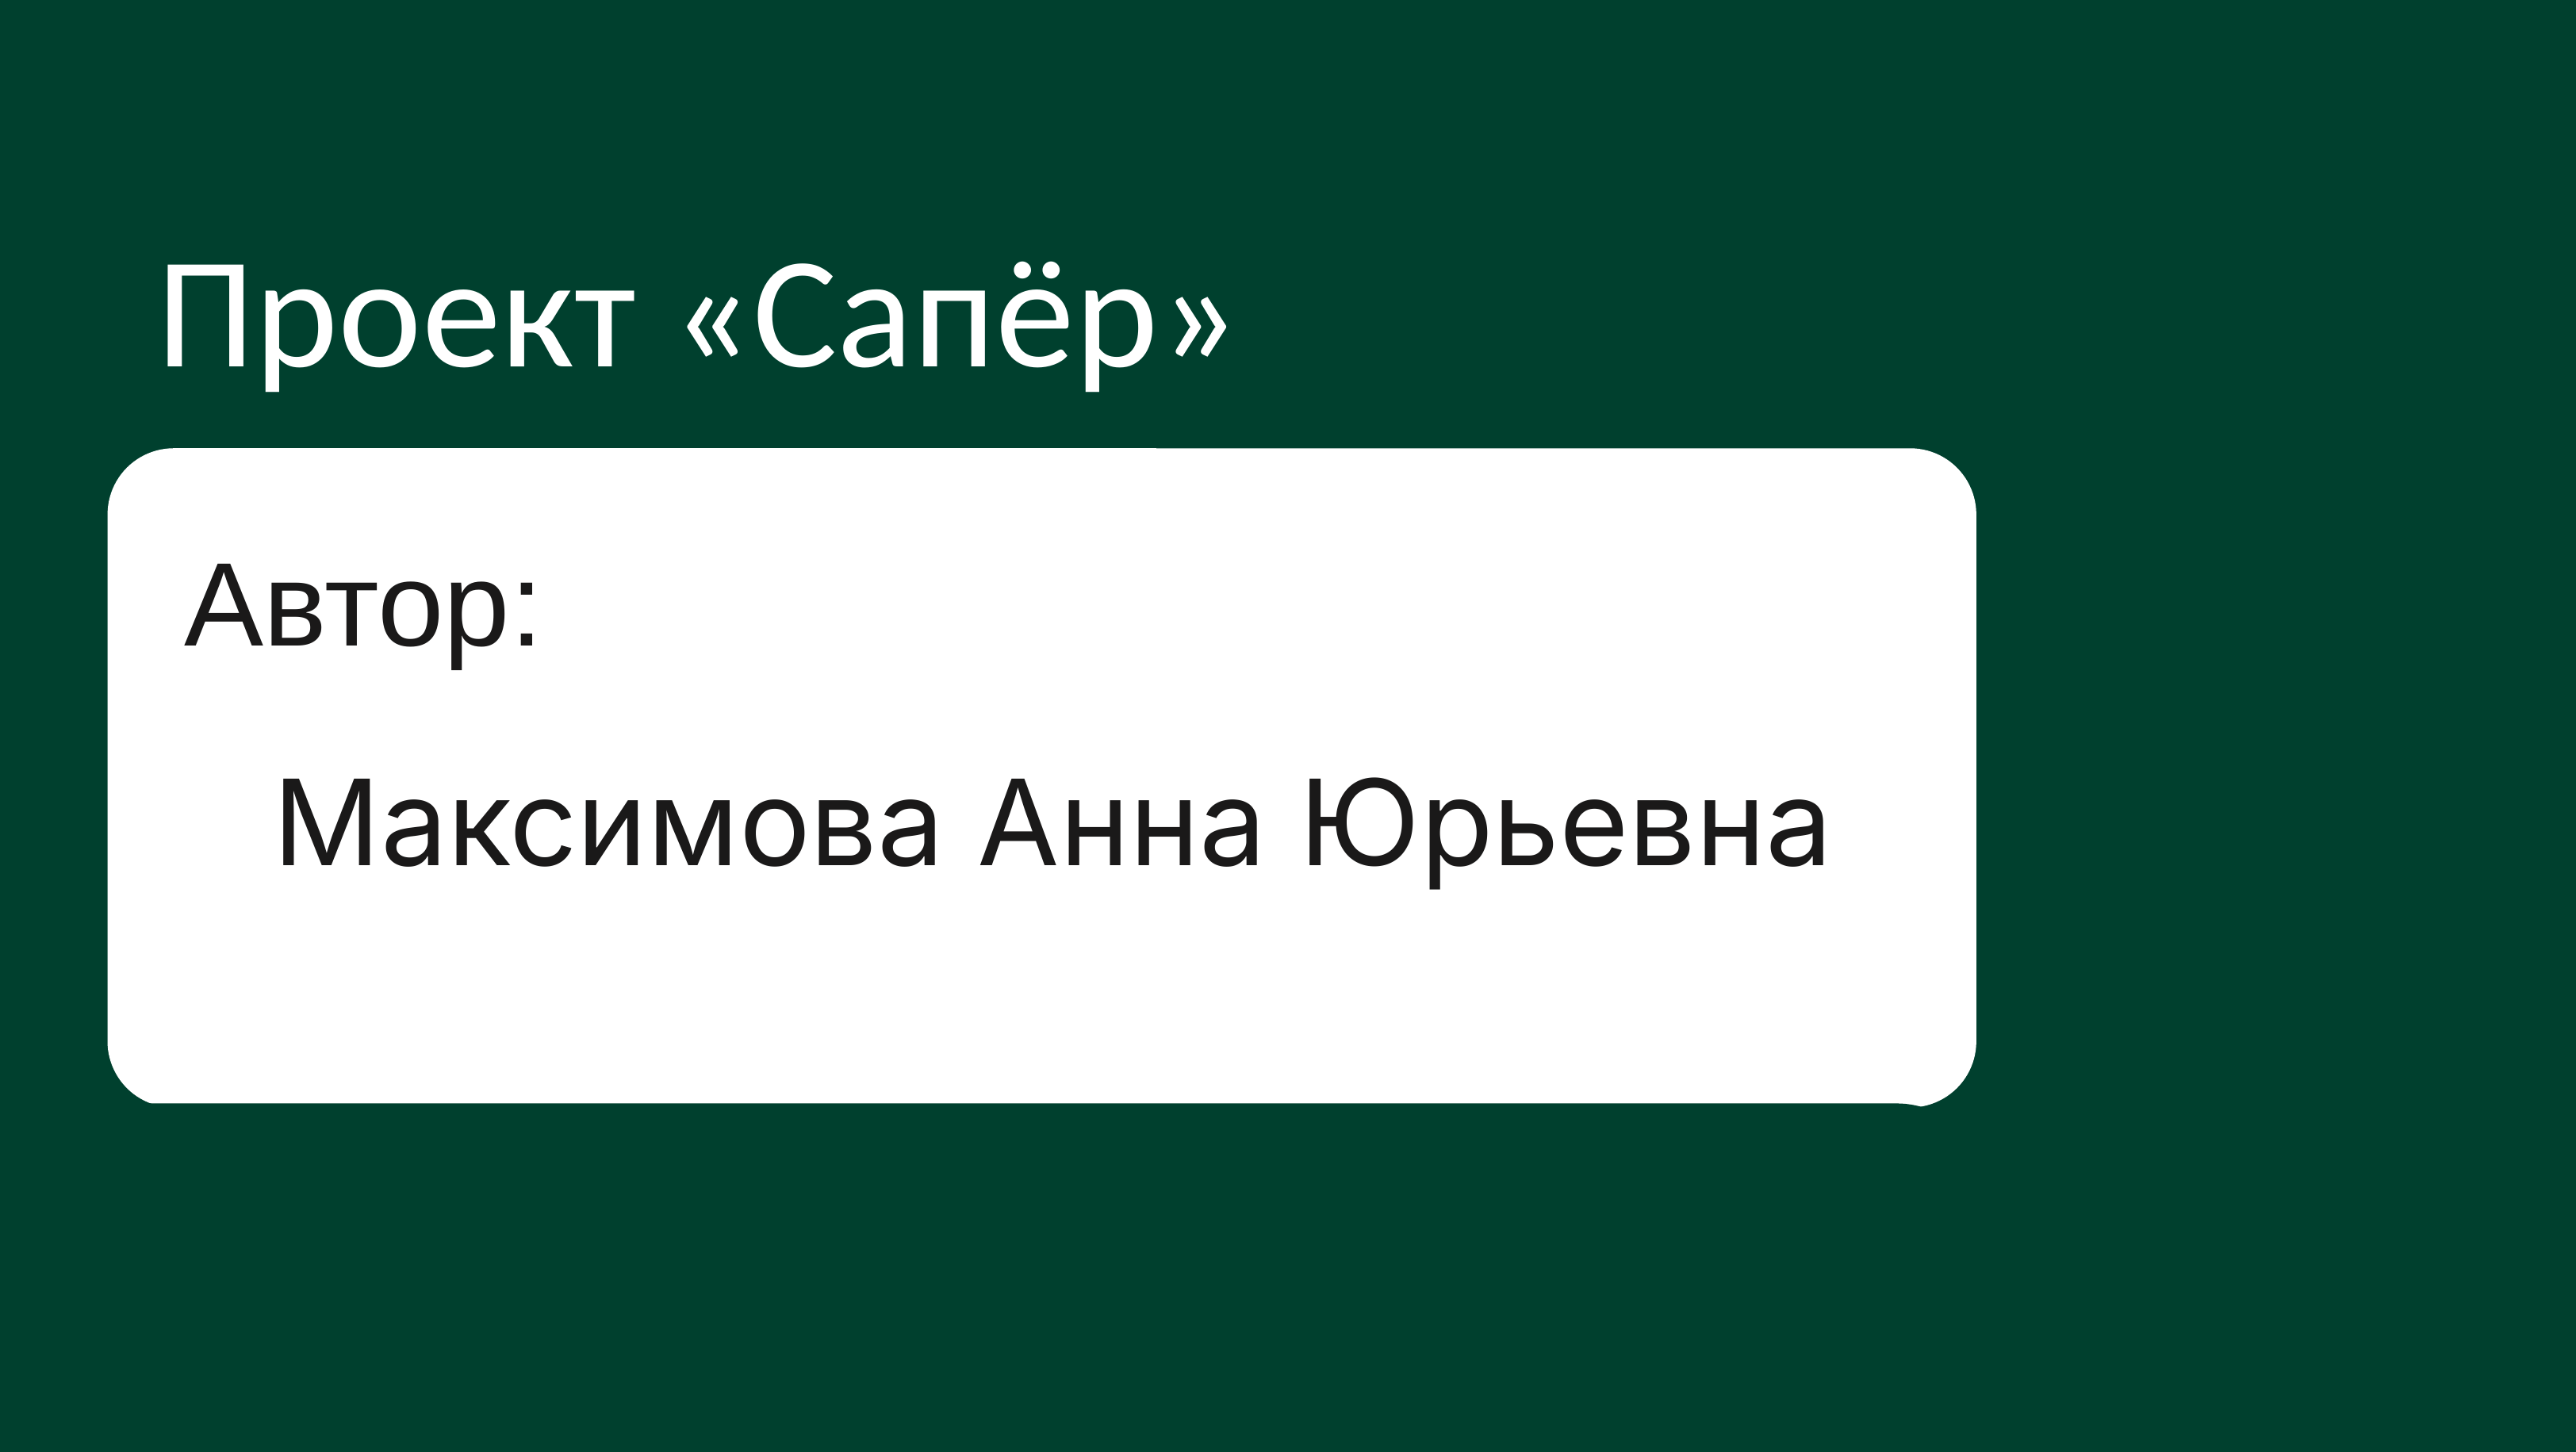

Проект «Сапёр»
# Автор:
Максимова Анна Юрьевна